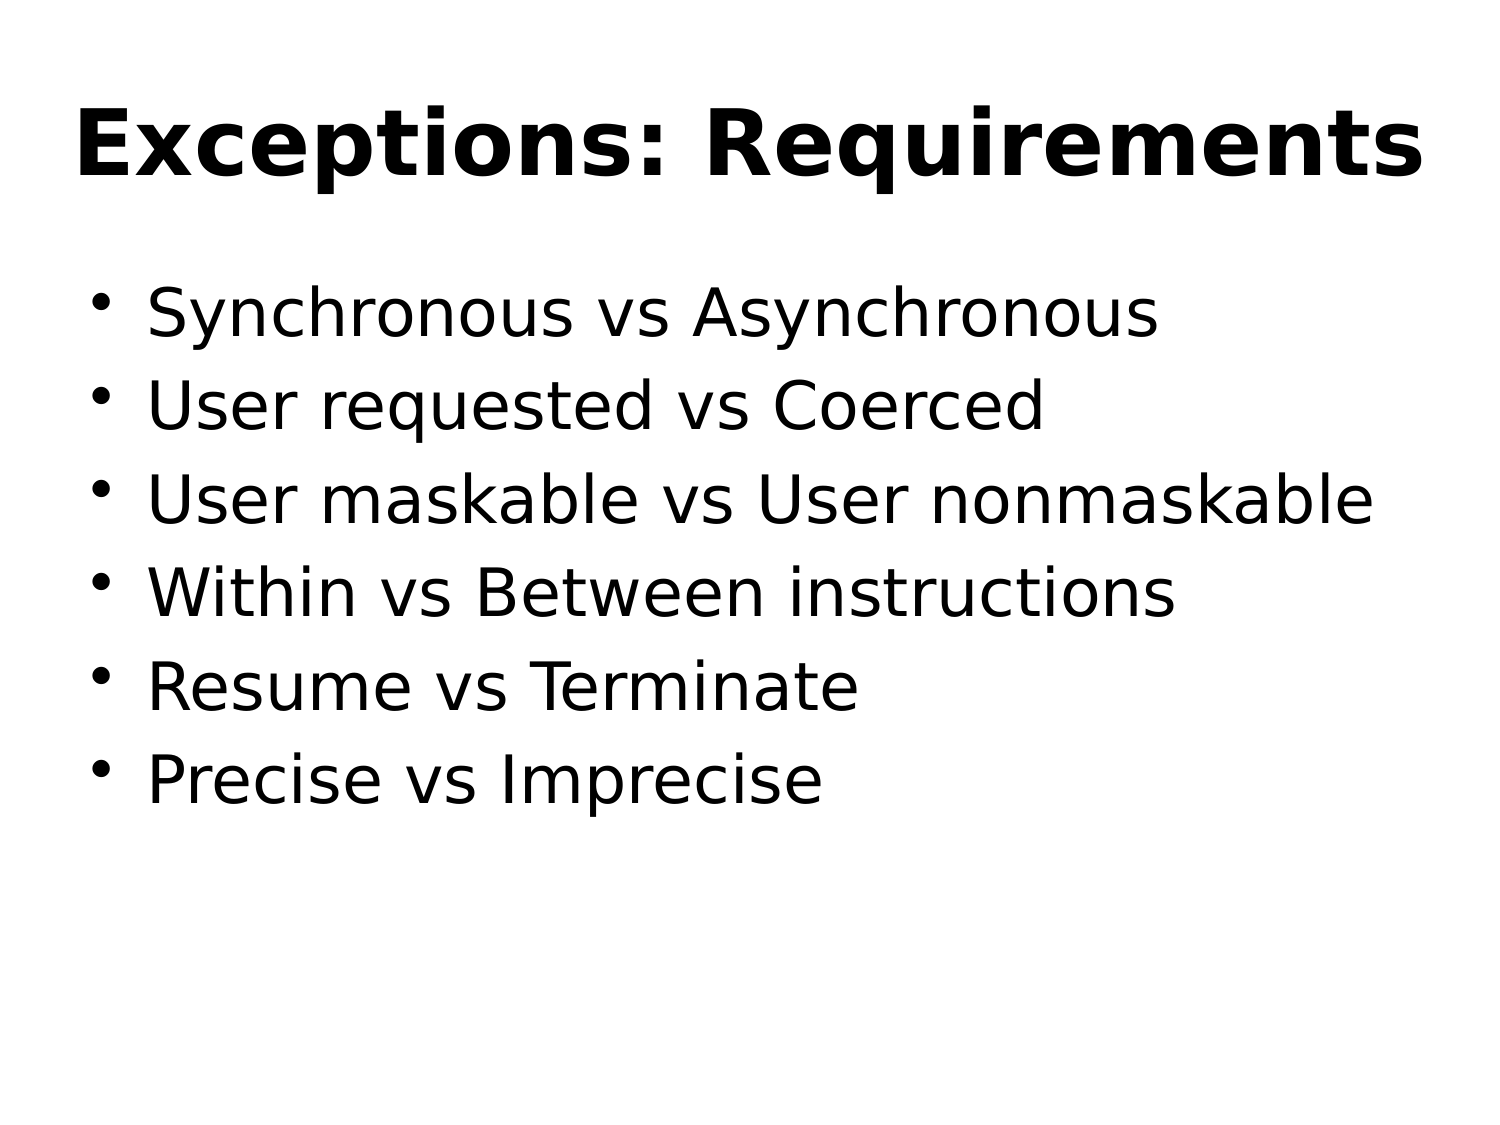

# Exceptions: Requirements
Synchronous vs Asynchronous
User requested vs Coerced
User maskable vs User nonmaskable
Within vs Between instructions
Resume vs Terminate
Precise vs Imprecise